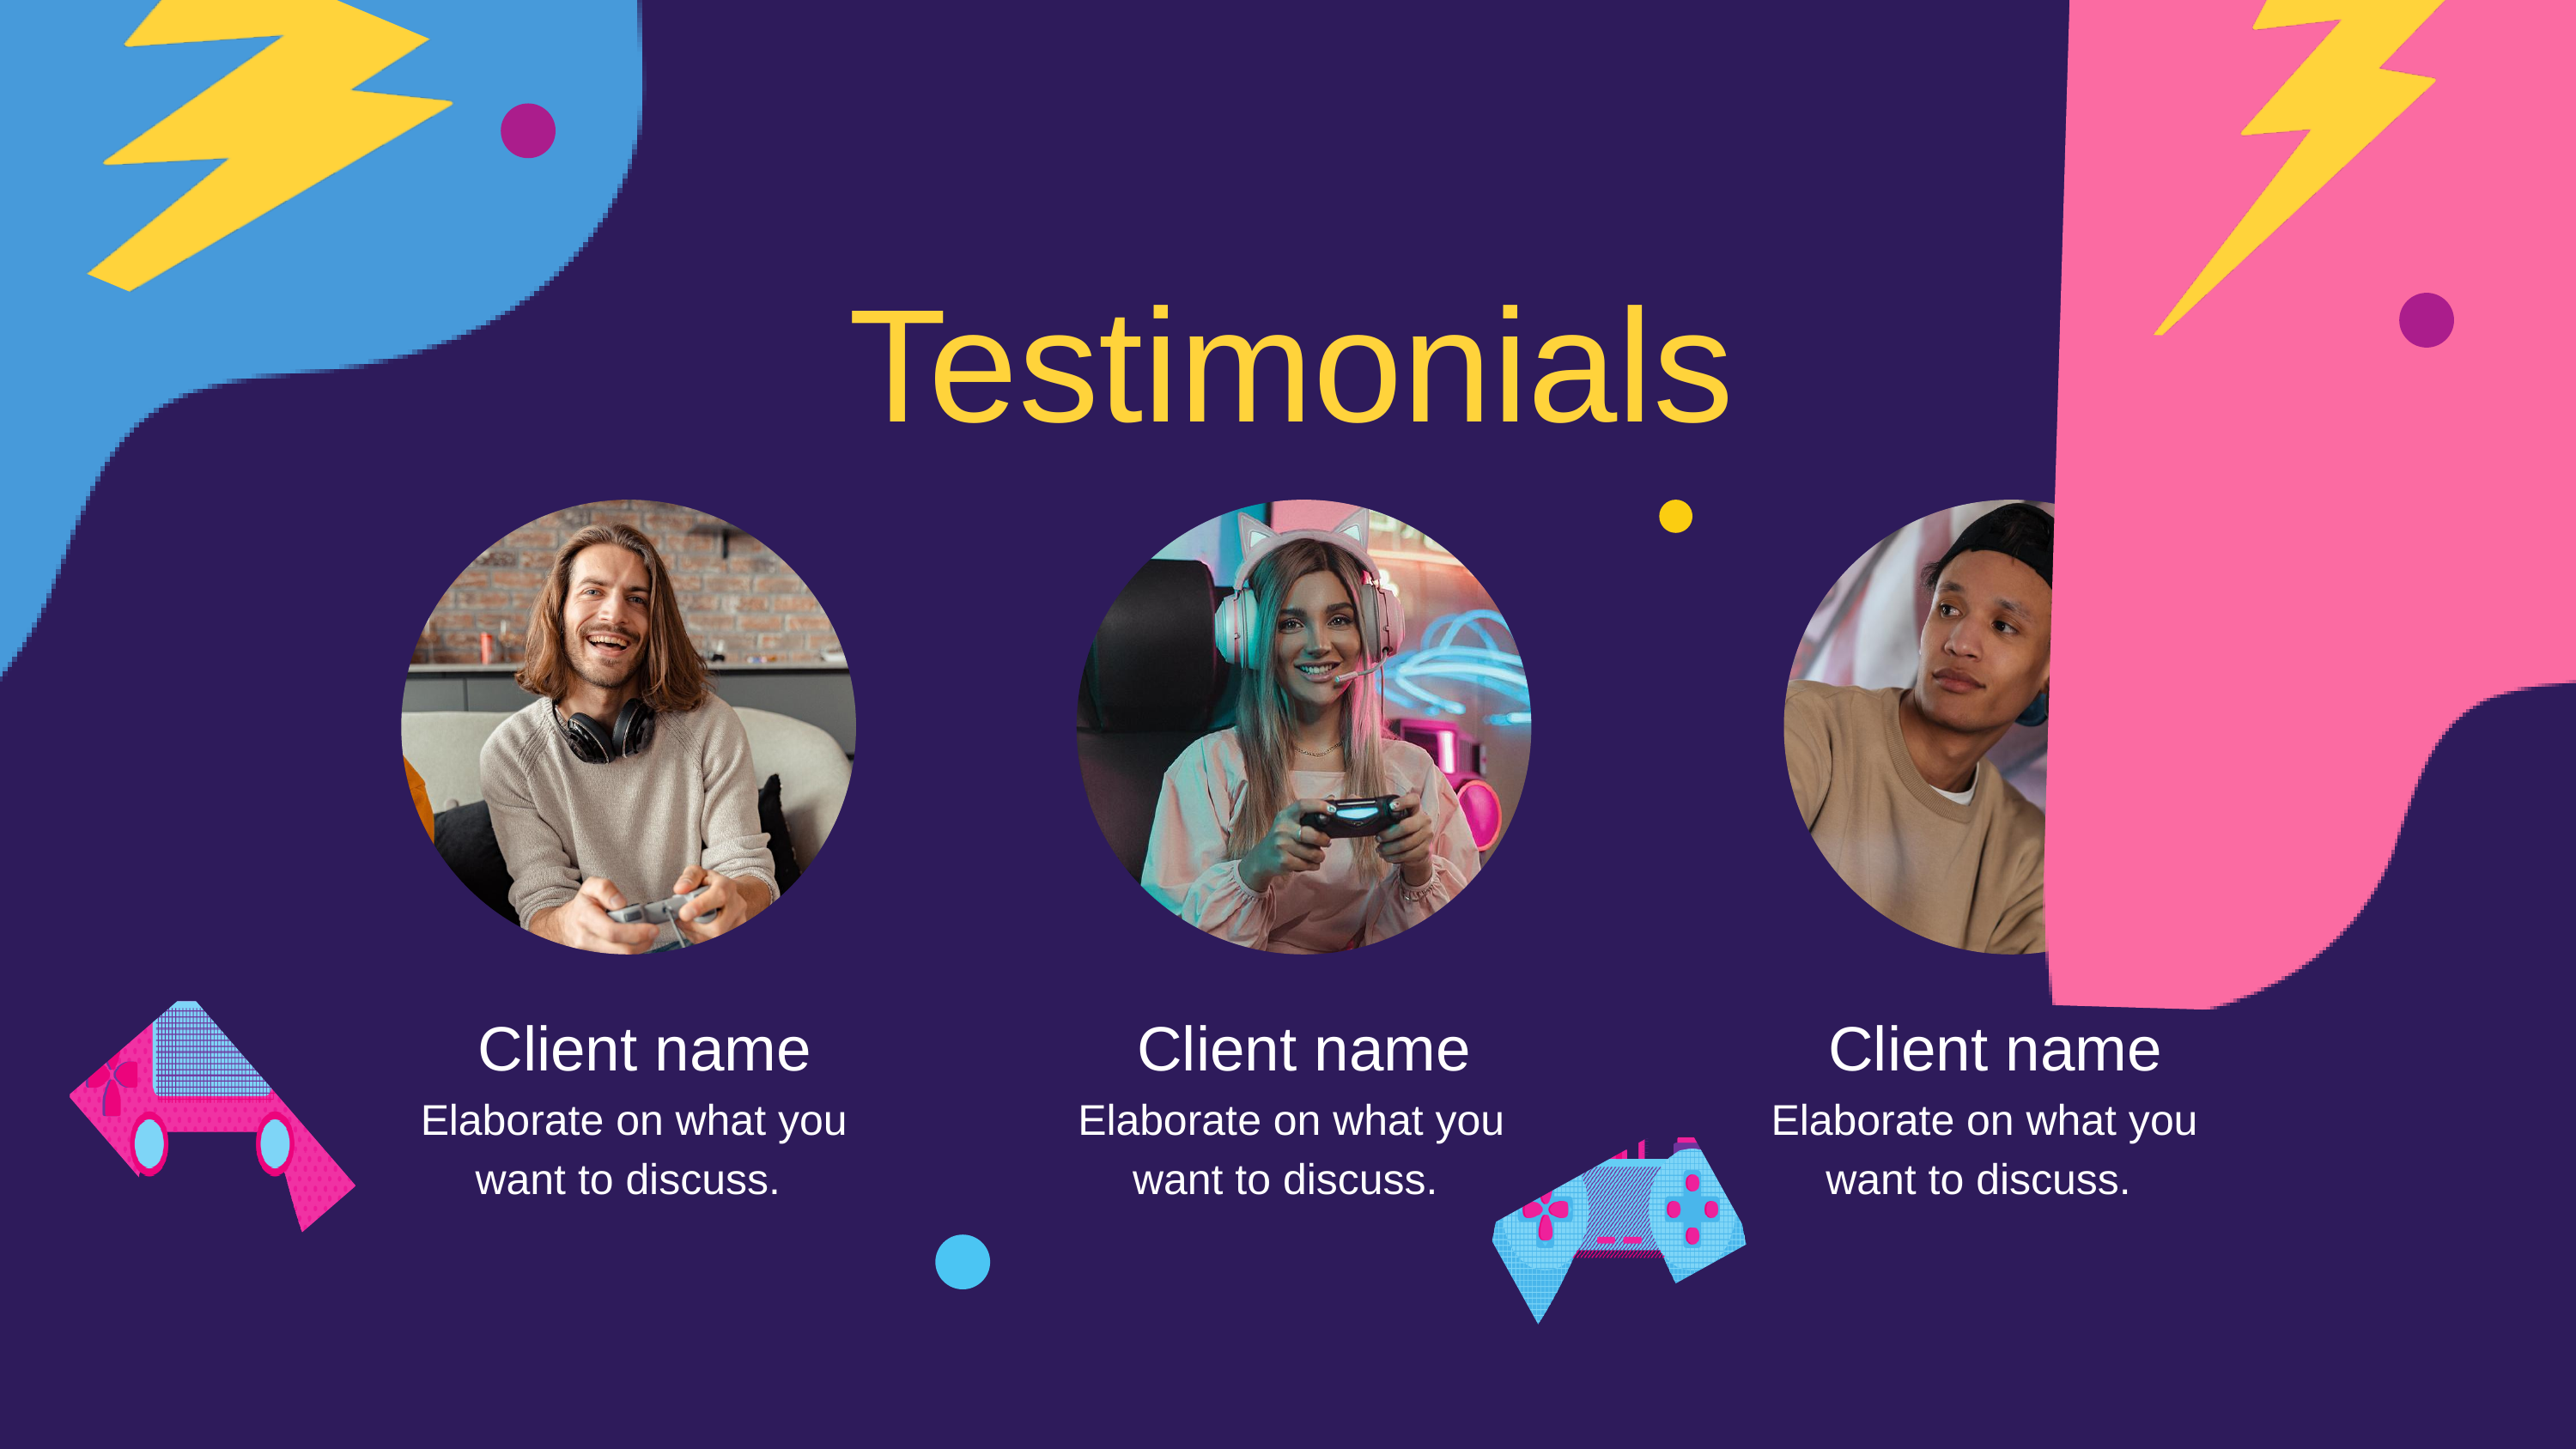

Testimonials

Client name
Client name
Client name

Elaborate on what you want to discuss.
Elaborate on what you want to discuss.
Elaborate on what you want to discuss.